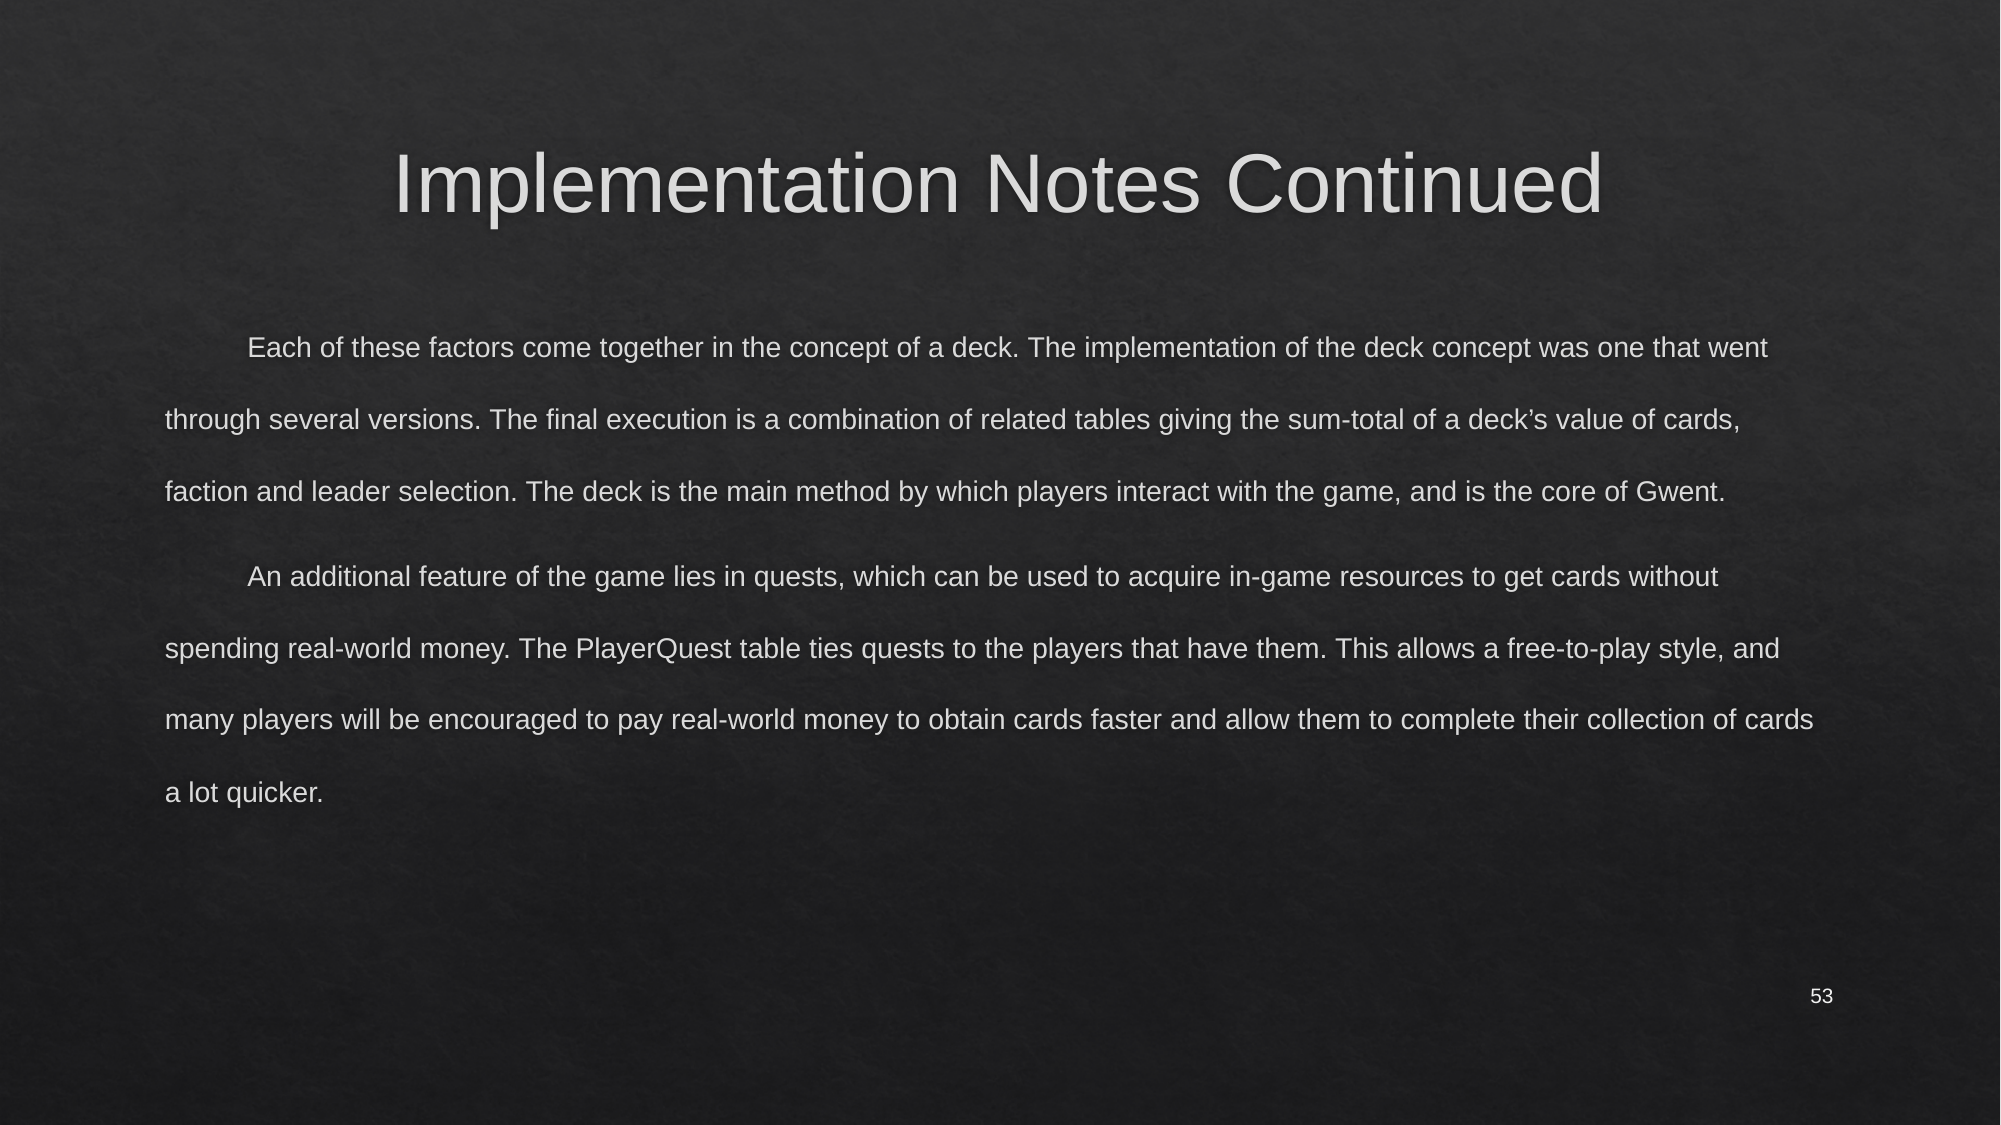

# Implementation Notes Continued
	Each of these factors come together in the concept of a deck. The implementation of the deck concept was one that went through several versions. The final execution is a combination of related tables giving the sum-total of a deck’s value of cards, faction and leader selection. The deck is the main method by which players interact with the game, and is the core of Gwent.
	An additional feature of the game lies in quests, which can be used to acquire in-game resources to get cards without spending real-world money. The PlayerQuest table ties quests to the players that have them. This allows a free-to-play style, and many players will be encouraged to pay real-world money to obtain cards faster and allow them to complete their collection of cards a lot quicker.

53